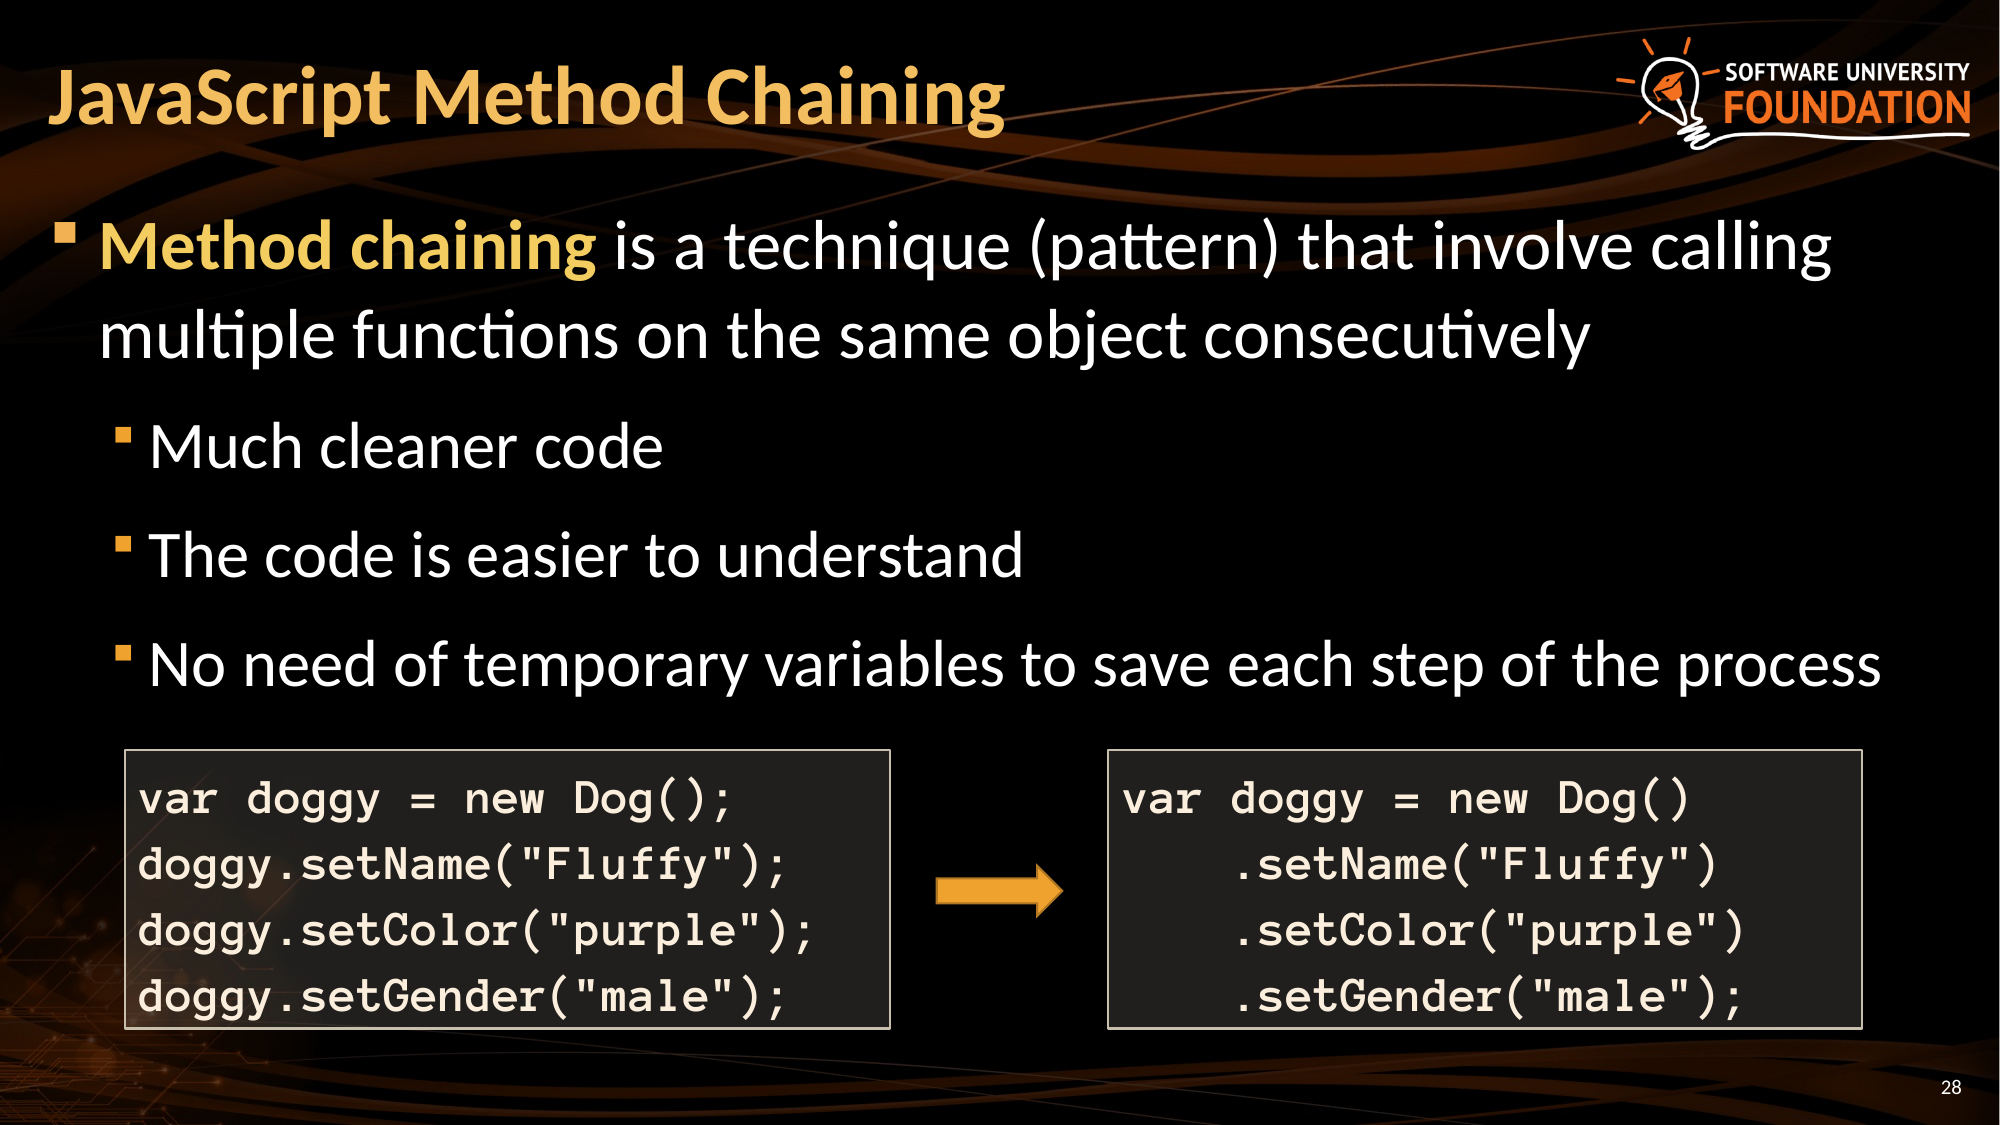

# JavaScript Method Chaining
Method chaining is a technique (pattern) that involve calling multiple functions on the same object consecutively
Much cleaner code
The code is easier to understand
No need of temporary variables to save each step of the process
var doggy = new Dog()
    .setName("Fluffy")
    .setColor("purple")
    .setGender("male");
var doggy = new Dog();
doggy.setName("Fluffy");
doggy.setColor("purple");
doggy.setGender("male");

28